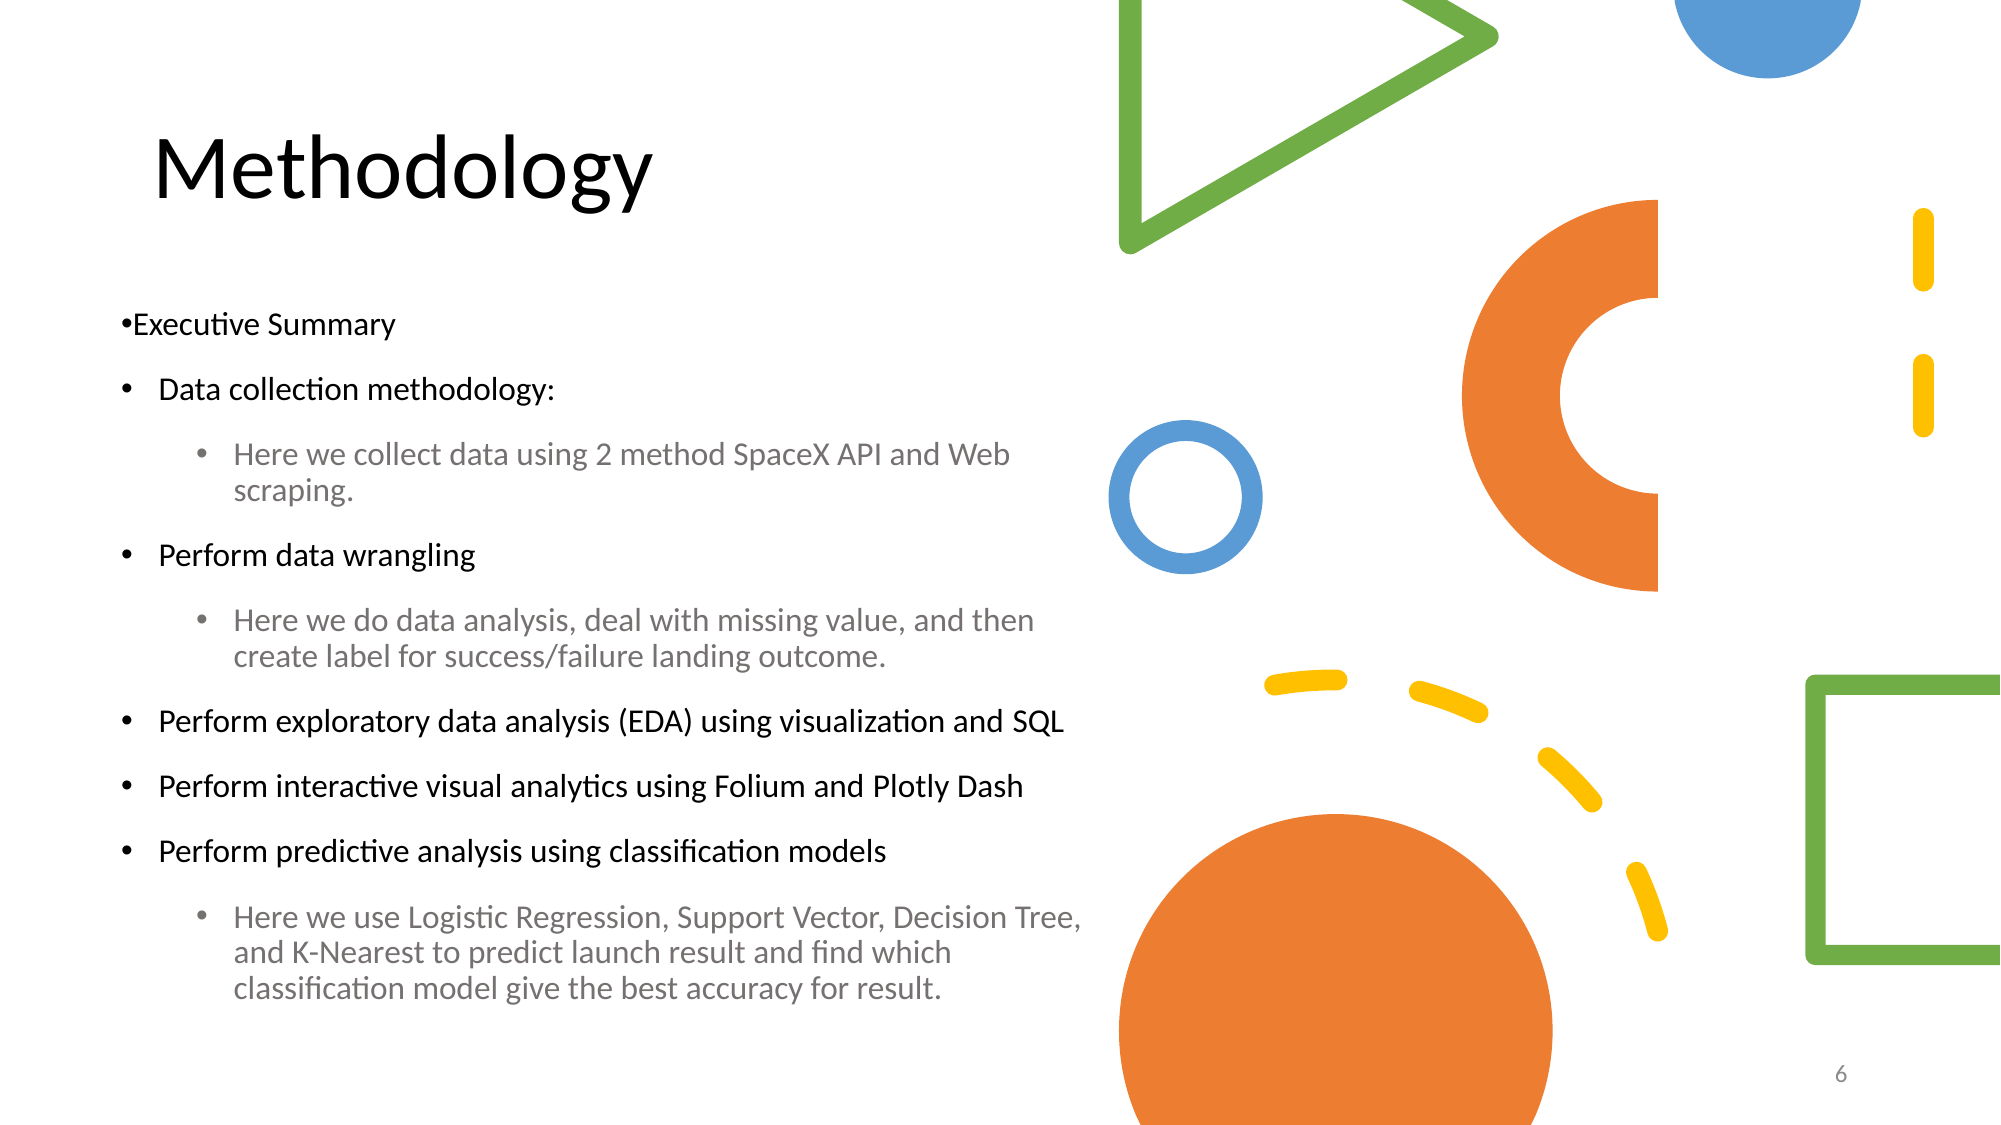

Methodology

Executive Summary
Data collection methodology:
Here we collect data using 2 method SpaceX API and Web scraping.
Perform data wrangling
Here we do data analysis, deal with missing value, and then create label for success/failure landing outcome.
Perform exploratory data analysis (EDA) using visualization and SQL
Perform interactive visual analytics using Folium and Plotly Dash
Perform predictive analysis using classification models
Here we use Logistic Regression, Support Vector, Decision Tree, and K-Nearest to predict launch result and find which classification model give the best accuracy for result.

6